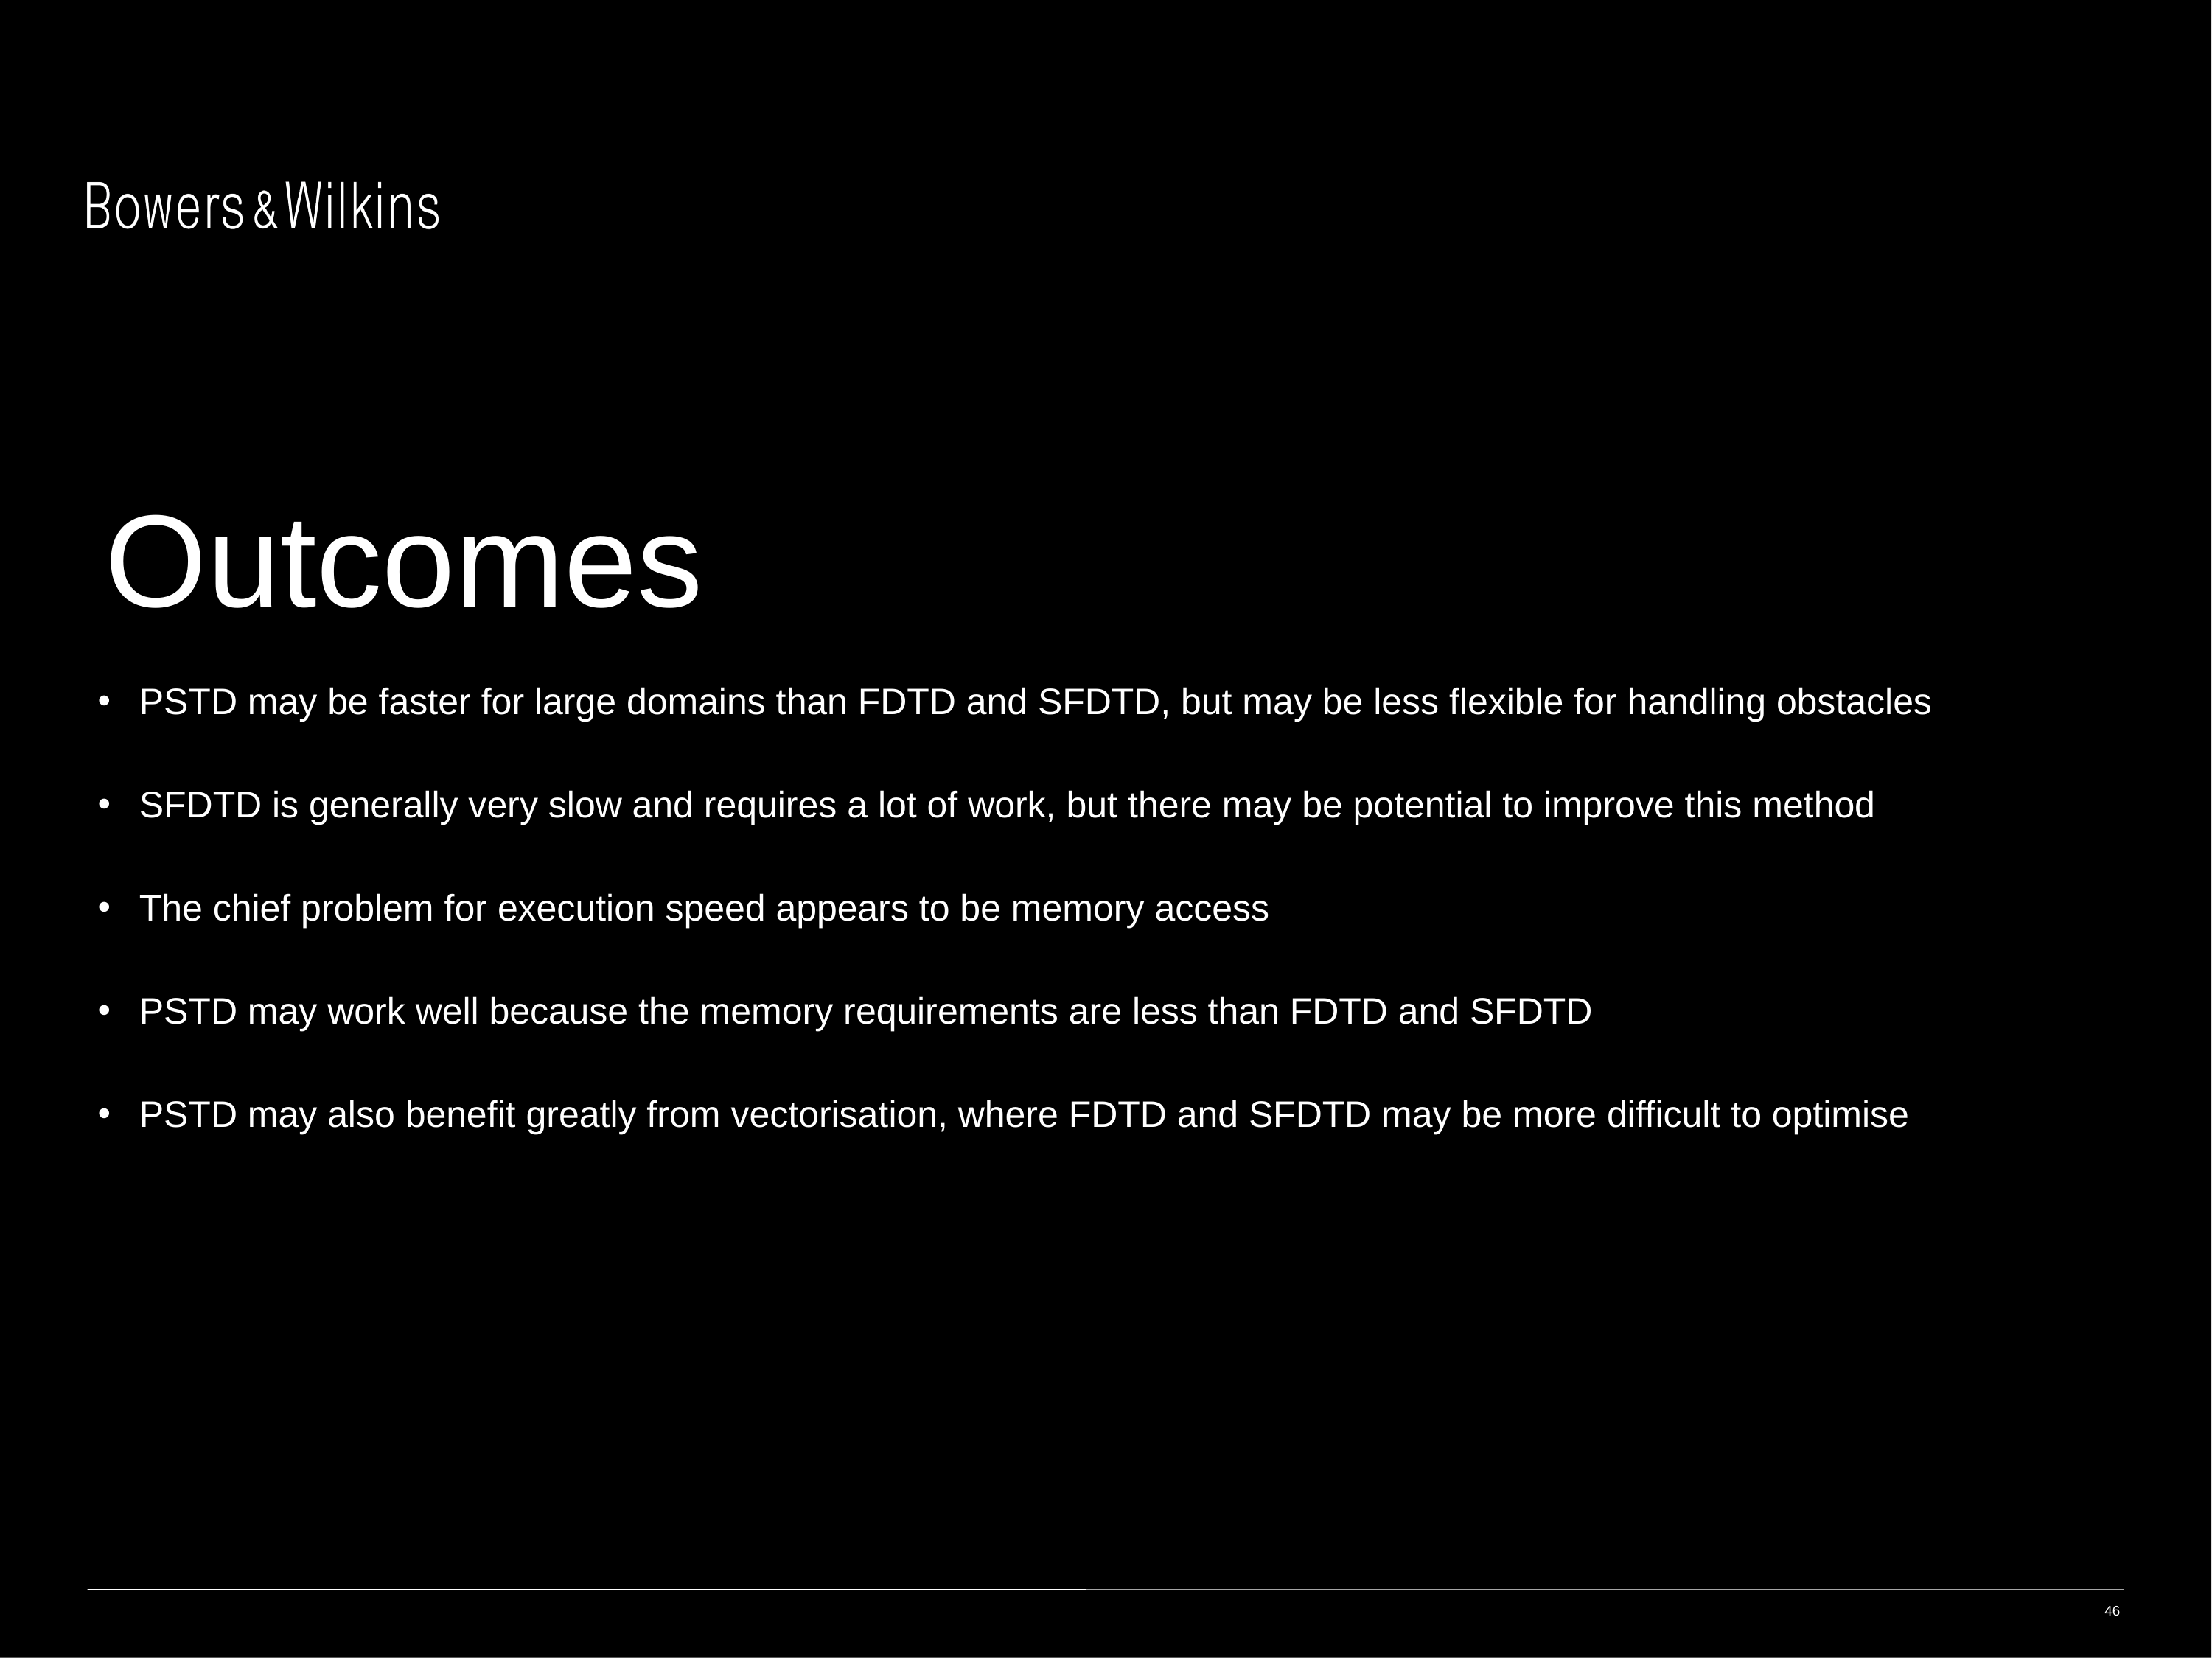

# Outcomes
PSTD may be faster for large domains than FDTD and SFDTD, but may be less flexible for handling obstacles

SFDTD is generally very slow and requires a lot of work, but there may be potential to improve this method

The chief problem for execution speed appears to be memory access

PSTD may work well because the memory requirements are less than FDTD and SFDTD

PSTD may also benefit greatly from vectorisation, where FDTD and SFDTD may be more difficult to optimise